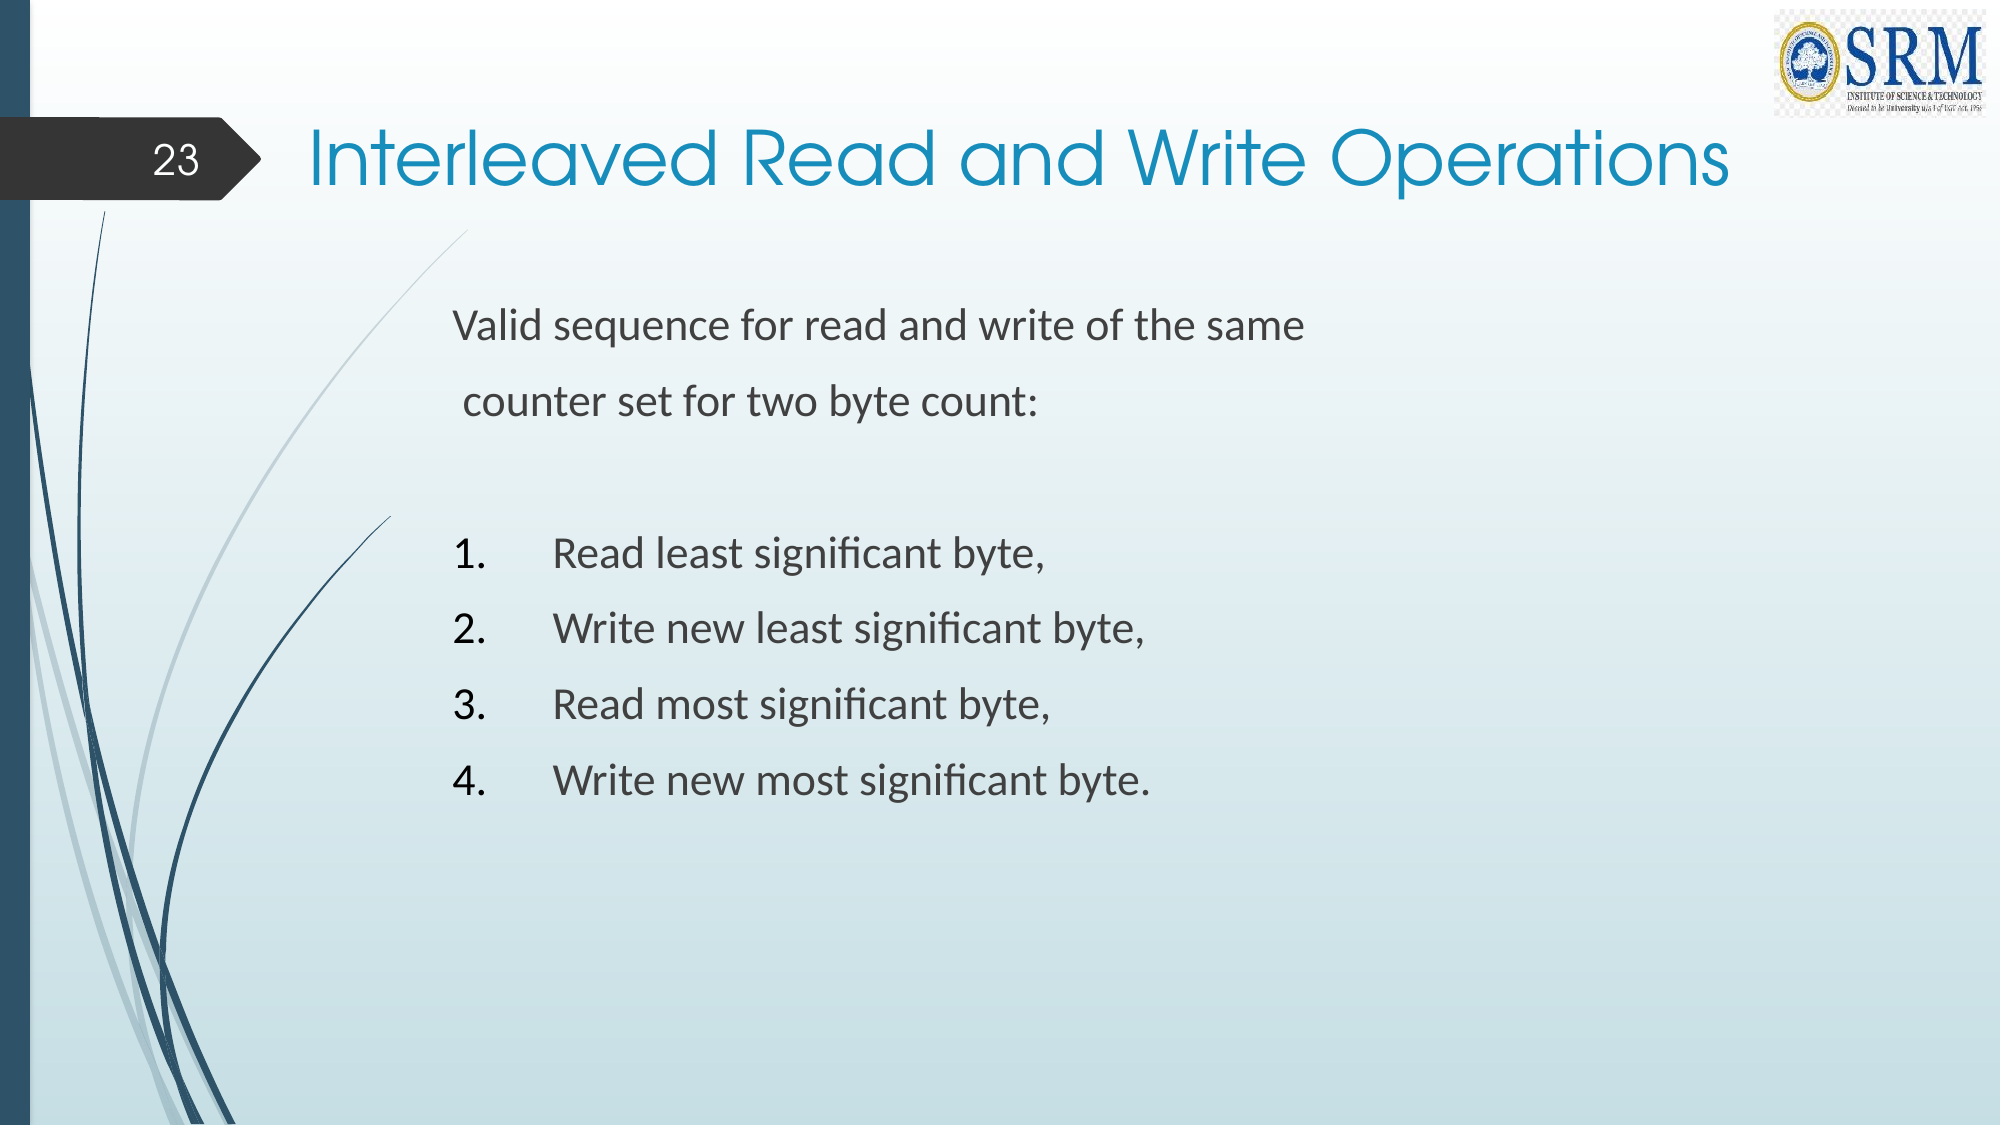

# Interleaved Read and Write Operations
23
Valid sequence for read and write of the same
 counter set for two byte count:

Read least significant byte,
Write new least significant byte,
Read most significant byte,
Write new most significant byte.